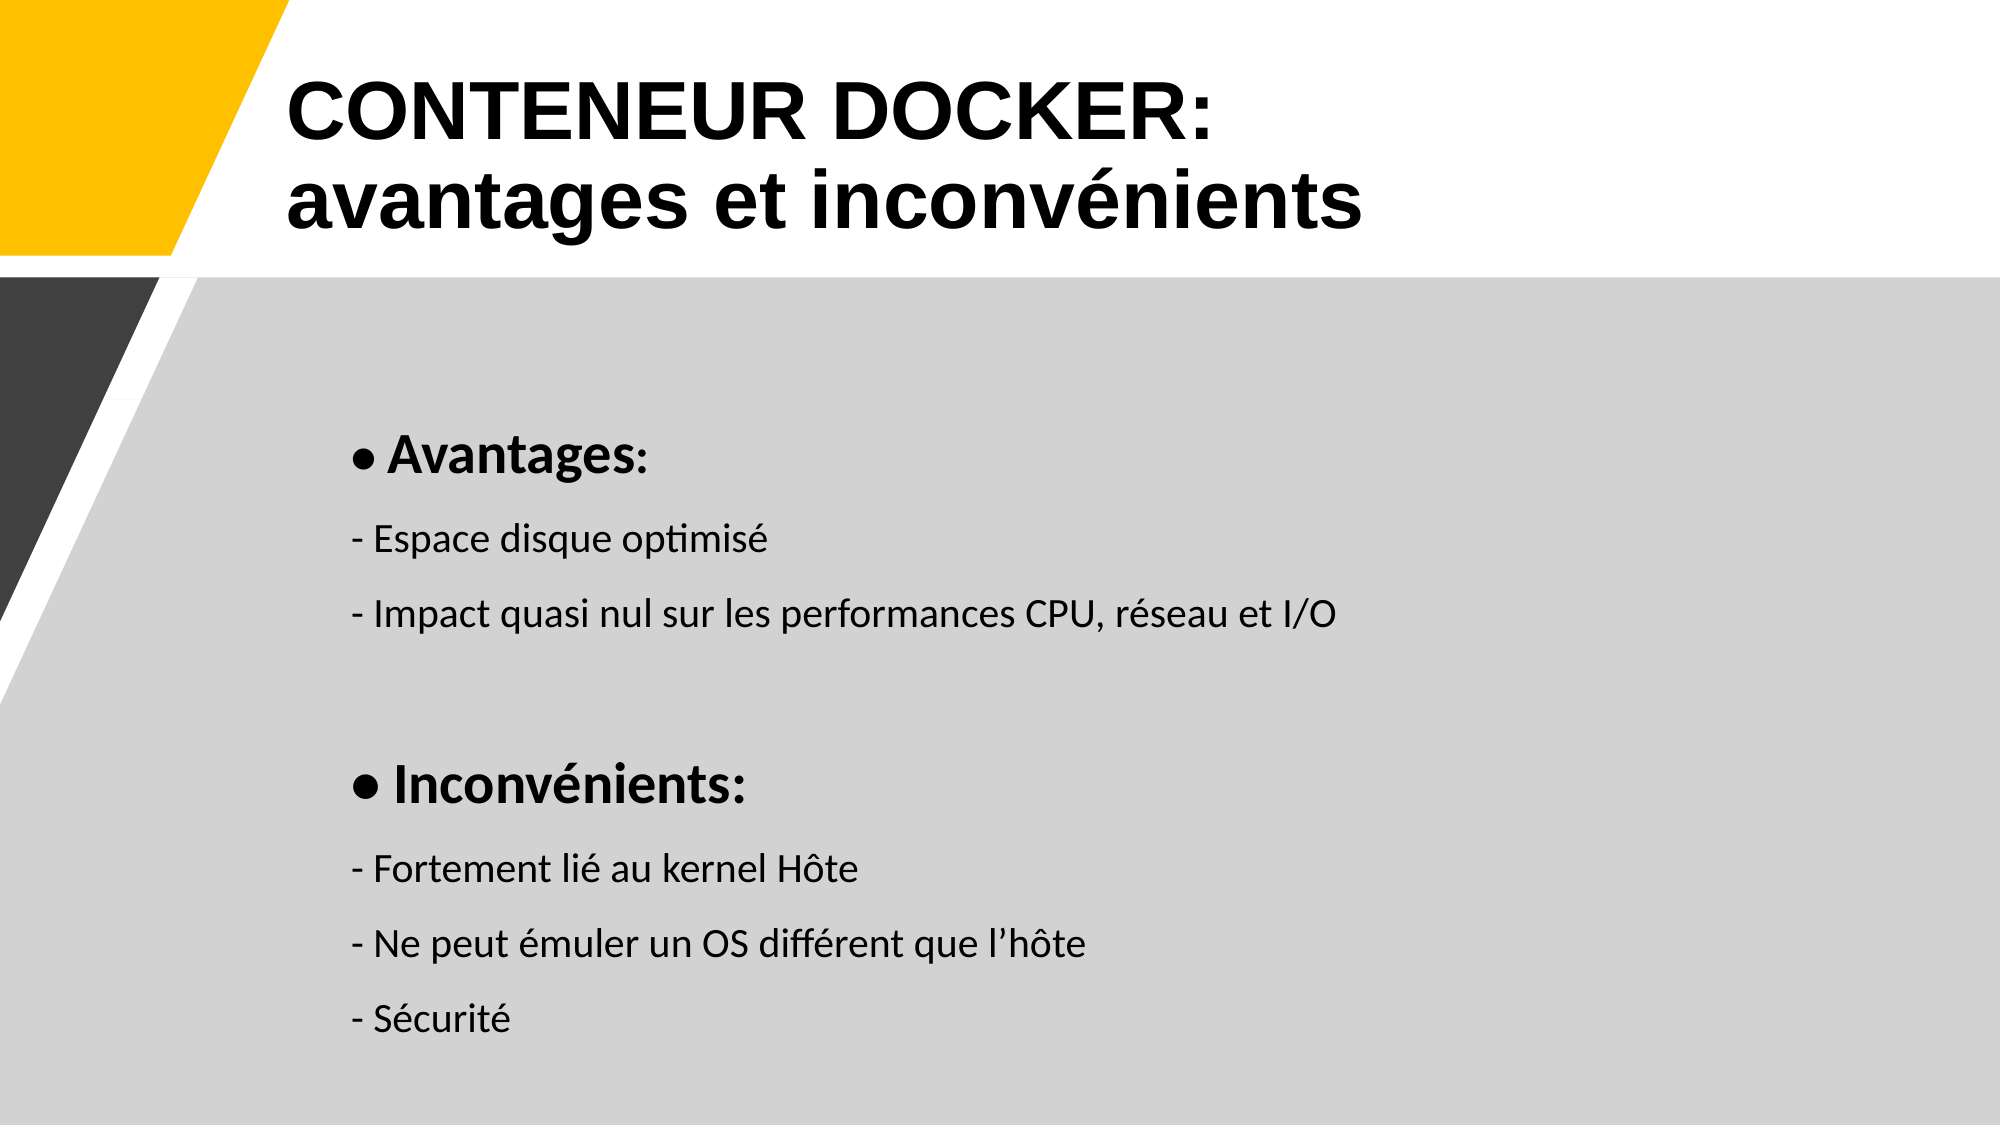

# CONTENEUR DOCKER: avantages et inconvénients

• Avantages:
- Espace disque optimisé
- Impact quasi nul sur les performances CPU, réseau et I/O

• Inconvénients:
- Fortement lié au kernel Hôte
- Ne peut émuler un OS différent que l’hôte
- Sécurité